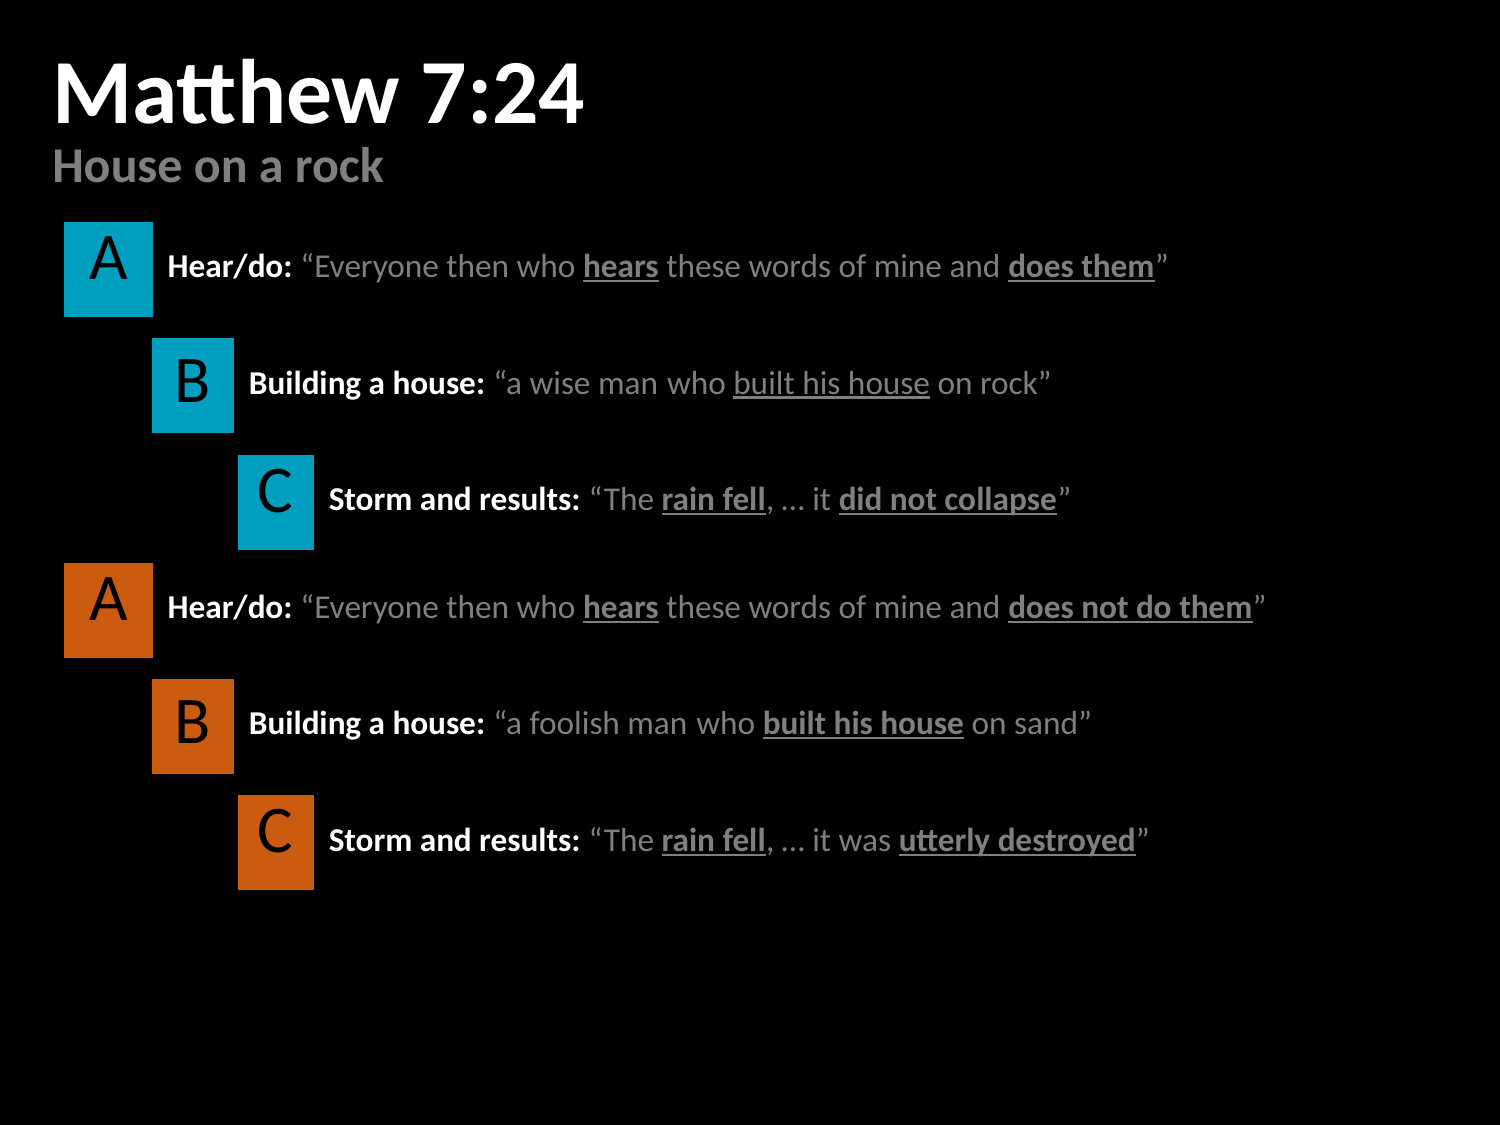

Matthew 7:24
House on a rock
| A | Hear/do: “Everyone then who hears these words of mine and does them” |
| --- | --- |
| B | Building a house: “a wise man﻿ who built his house on rock” |
| --- | --- |
| C | Storm and results: “The rain fell, … it did not collapse” |
| --- | --- |
| A | Hear/do: “Everyone then who hears these words of mine and does not do them” |
| --- | --- |
| B | Building a house: “a foolish man﻿ who built his house on sand” |
| --- | --- |
| C | Storm and results: “The rain fell, … it was utterly destroyed” |
| --- | --- |